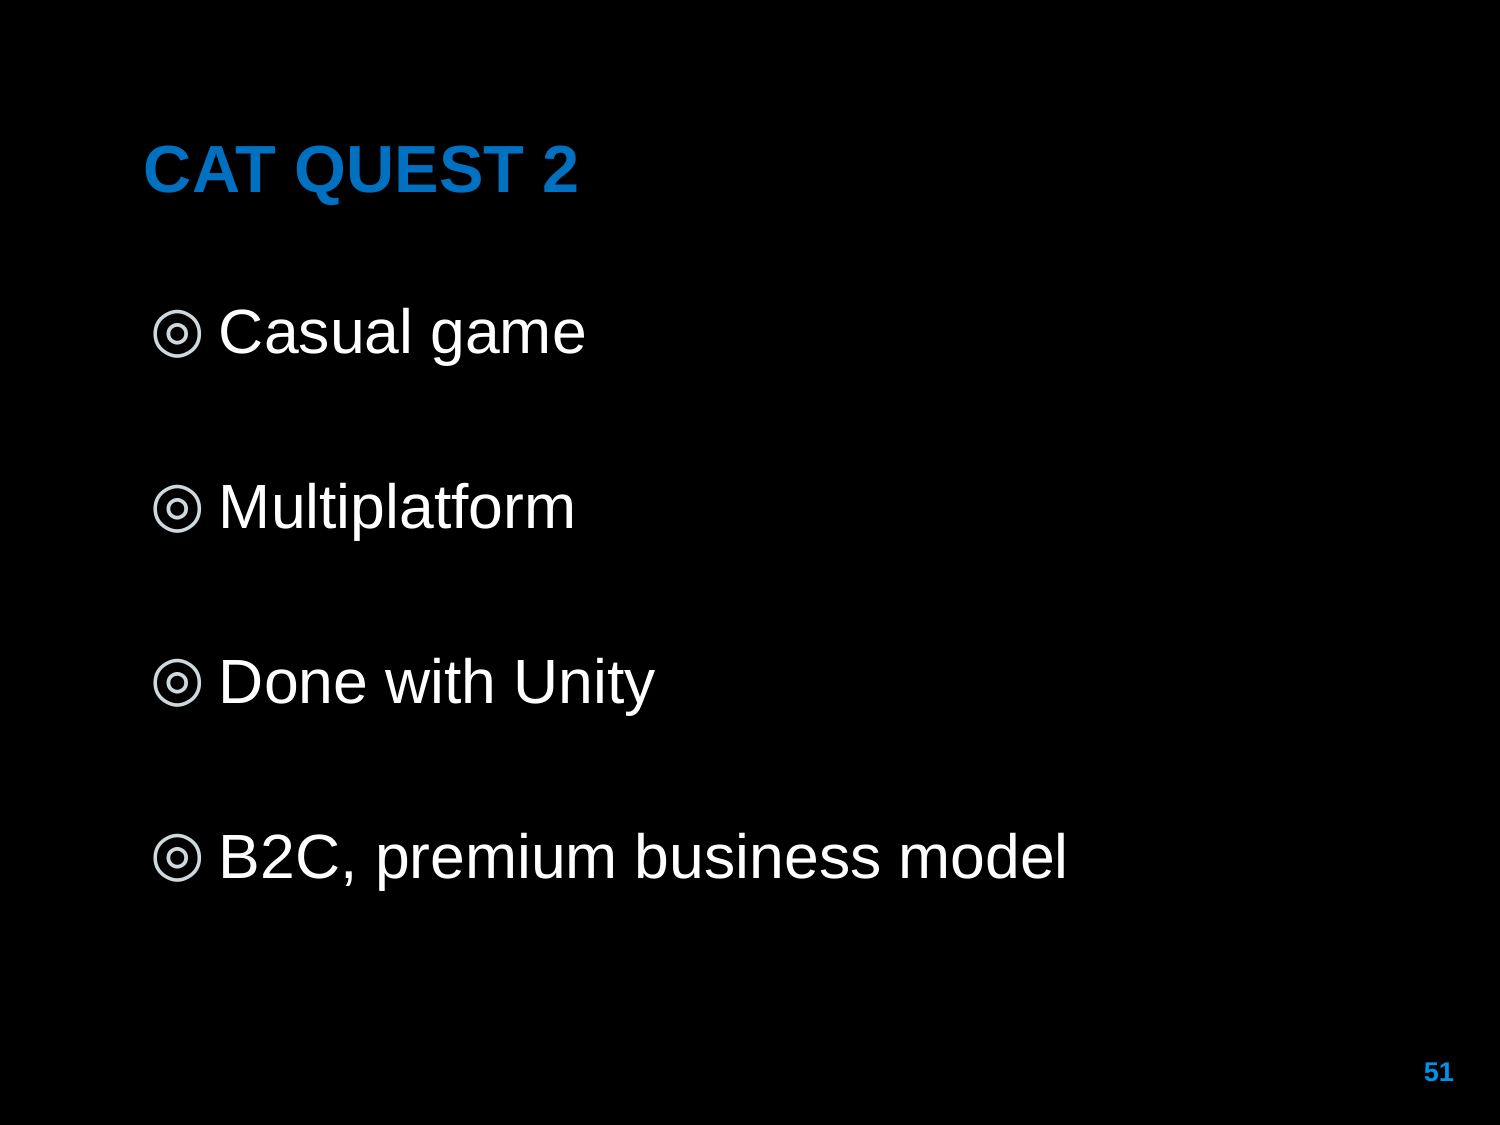

# CAT QUEST 2
Casual game

Multiplatform

Done with Unity

B2C, premium business model

51